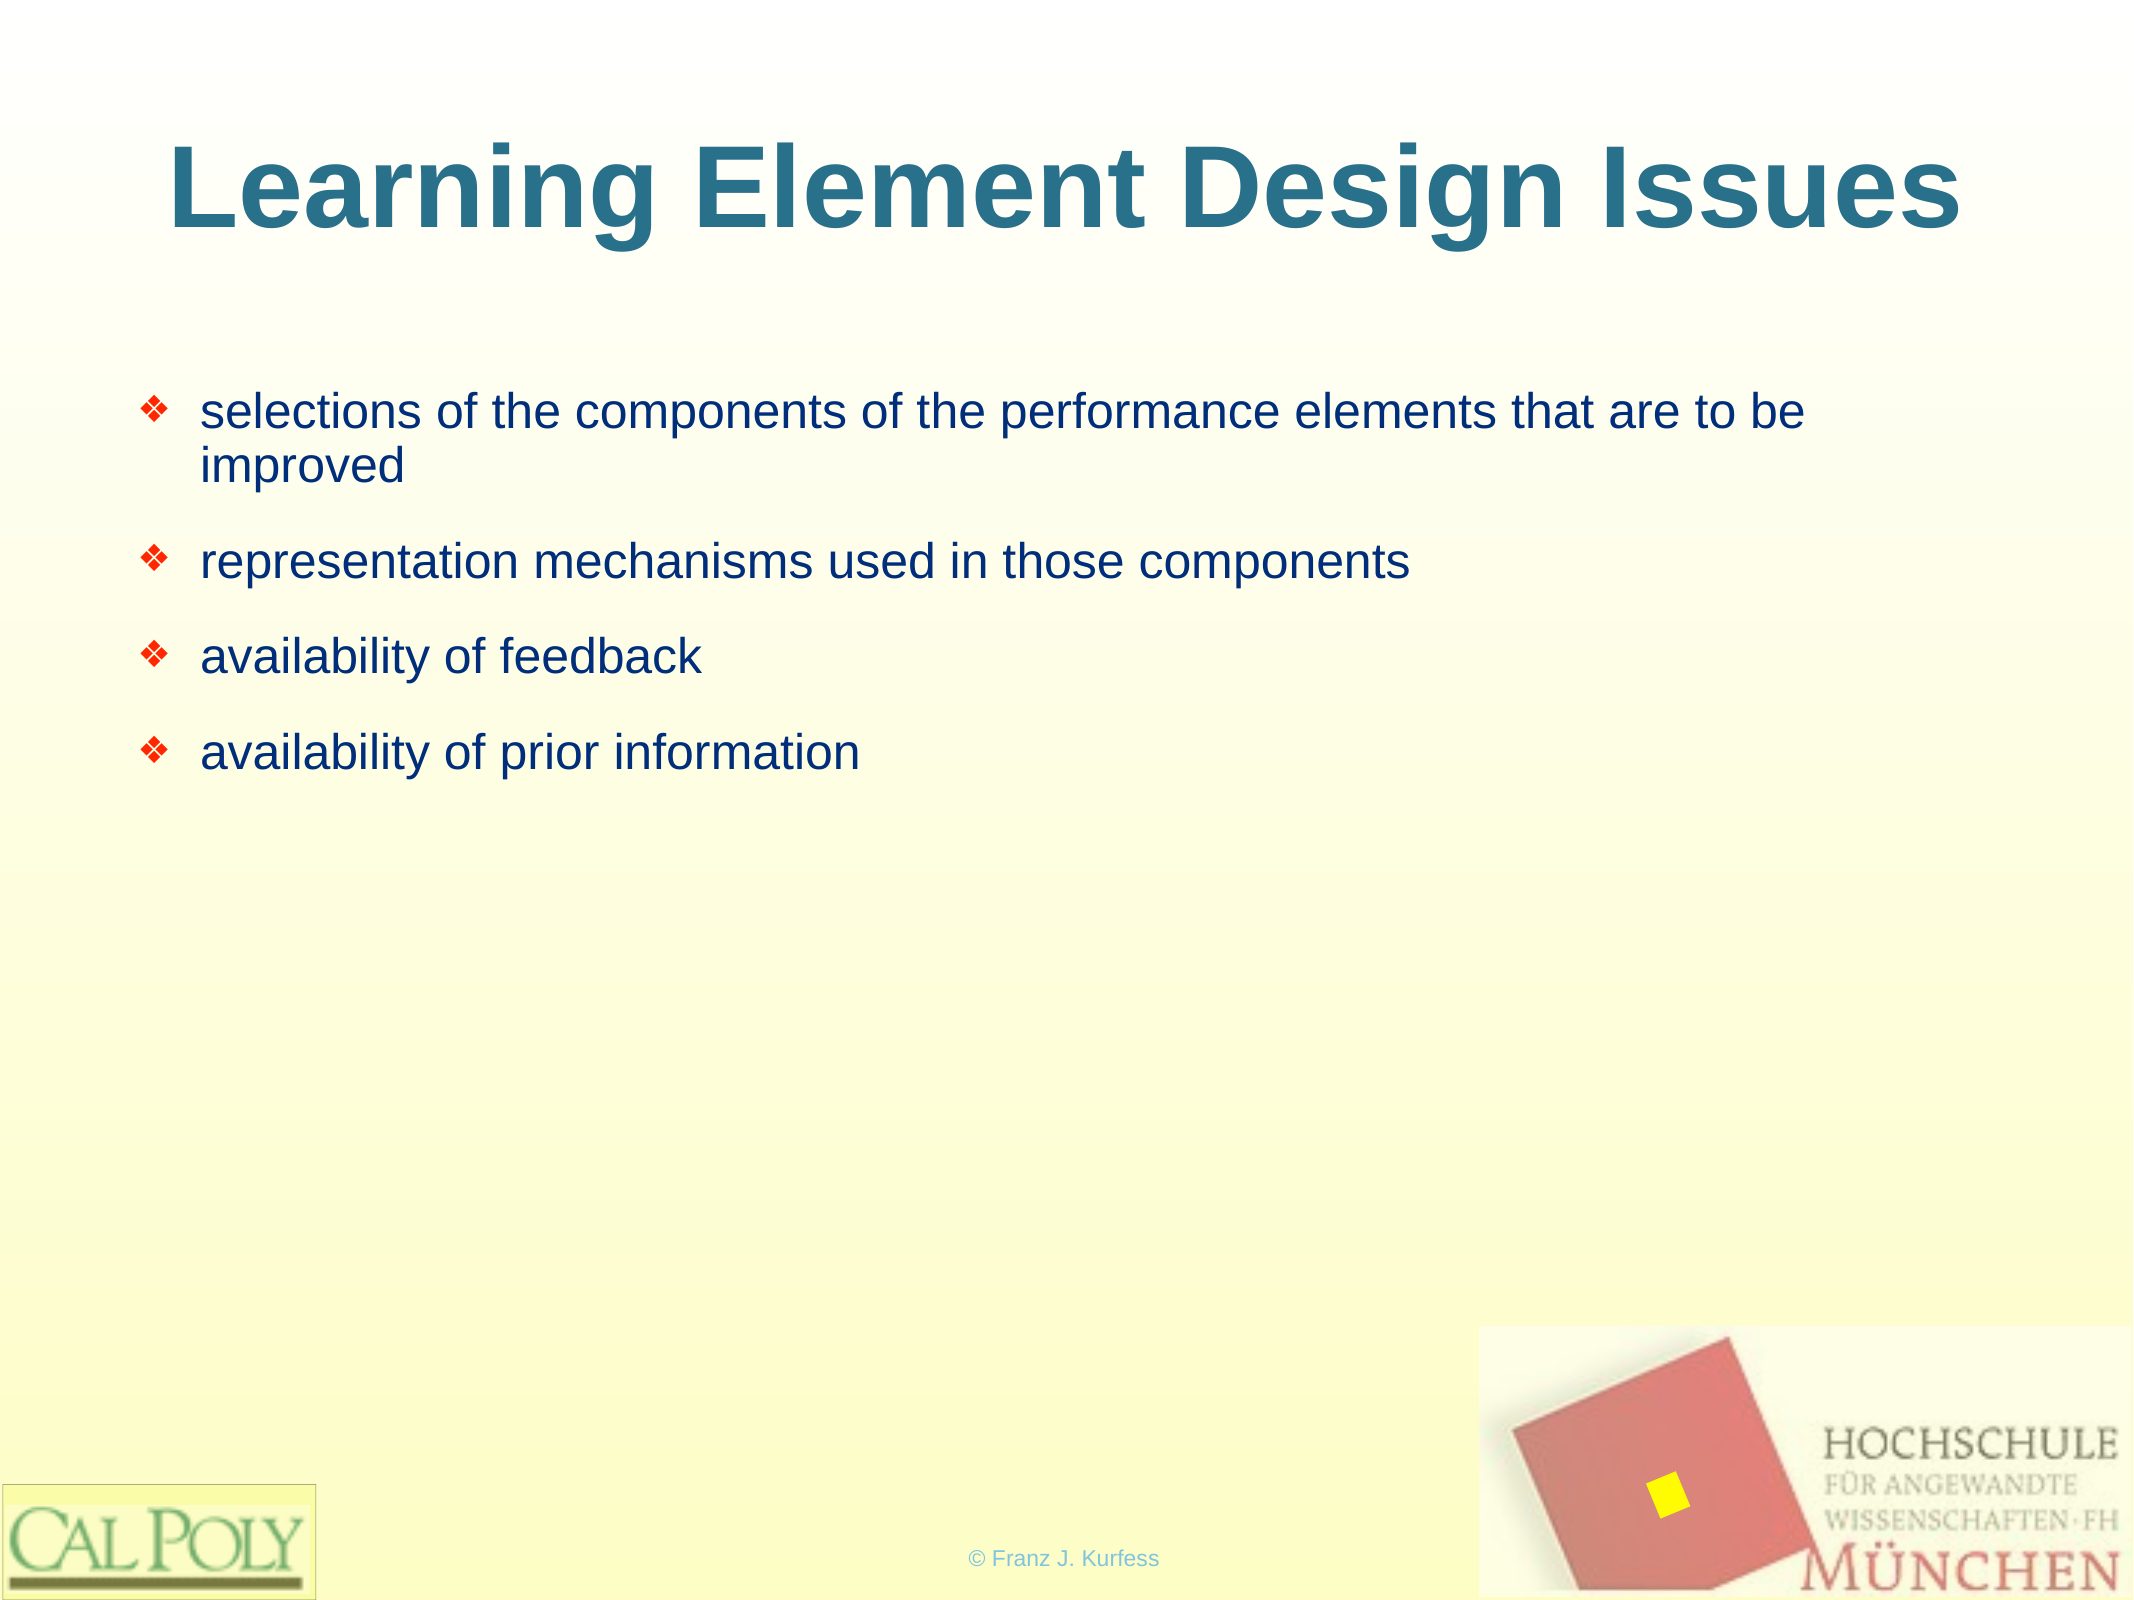

# Learning Element Design Issues
selections of the components of the performance elements that are to be improved
representation mechanisms used in those components
availability of feedback
availability of prior information
19